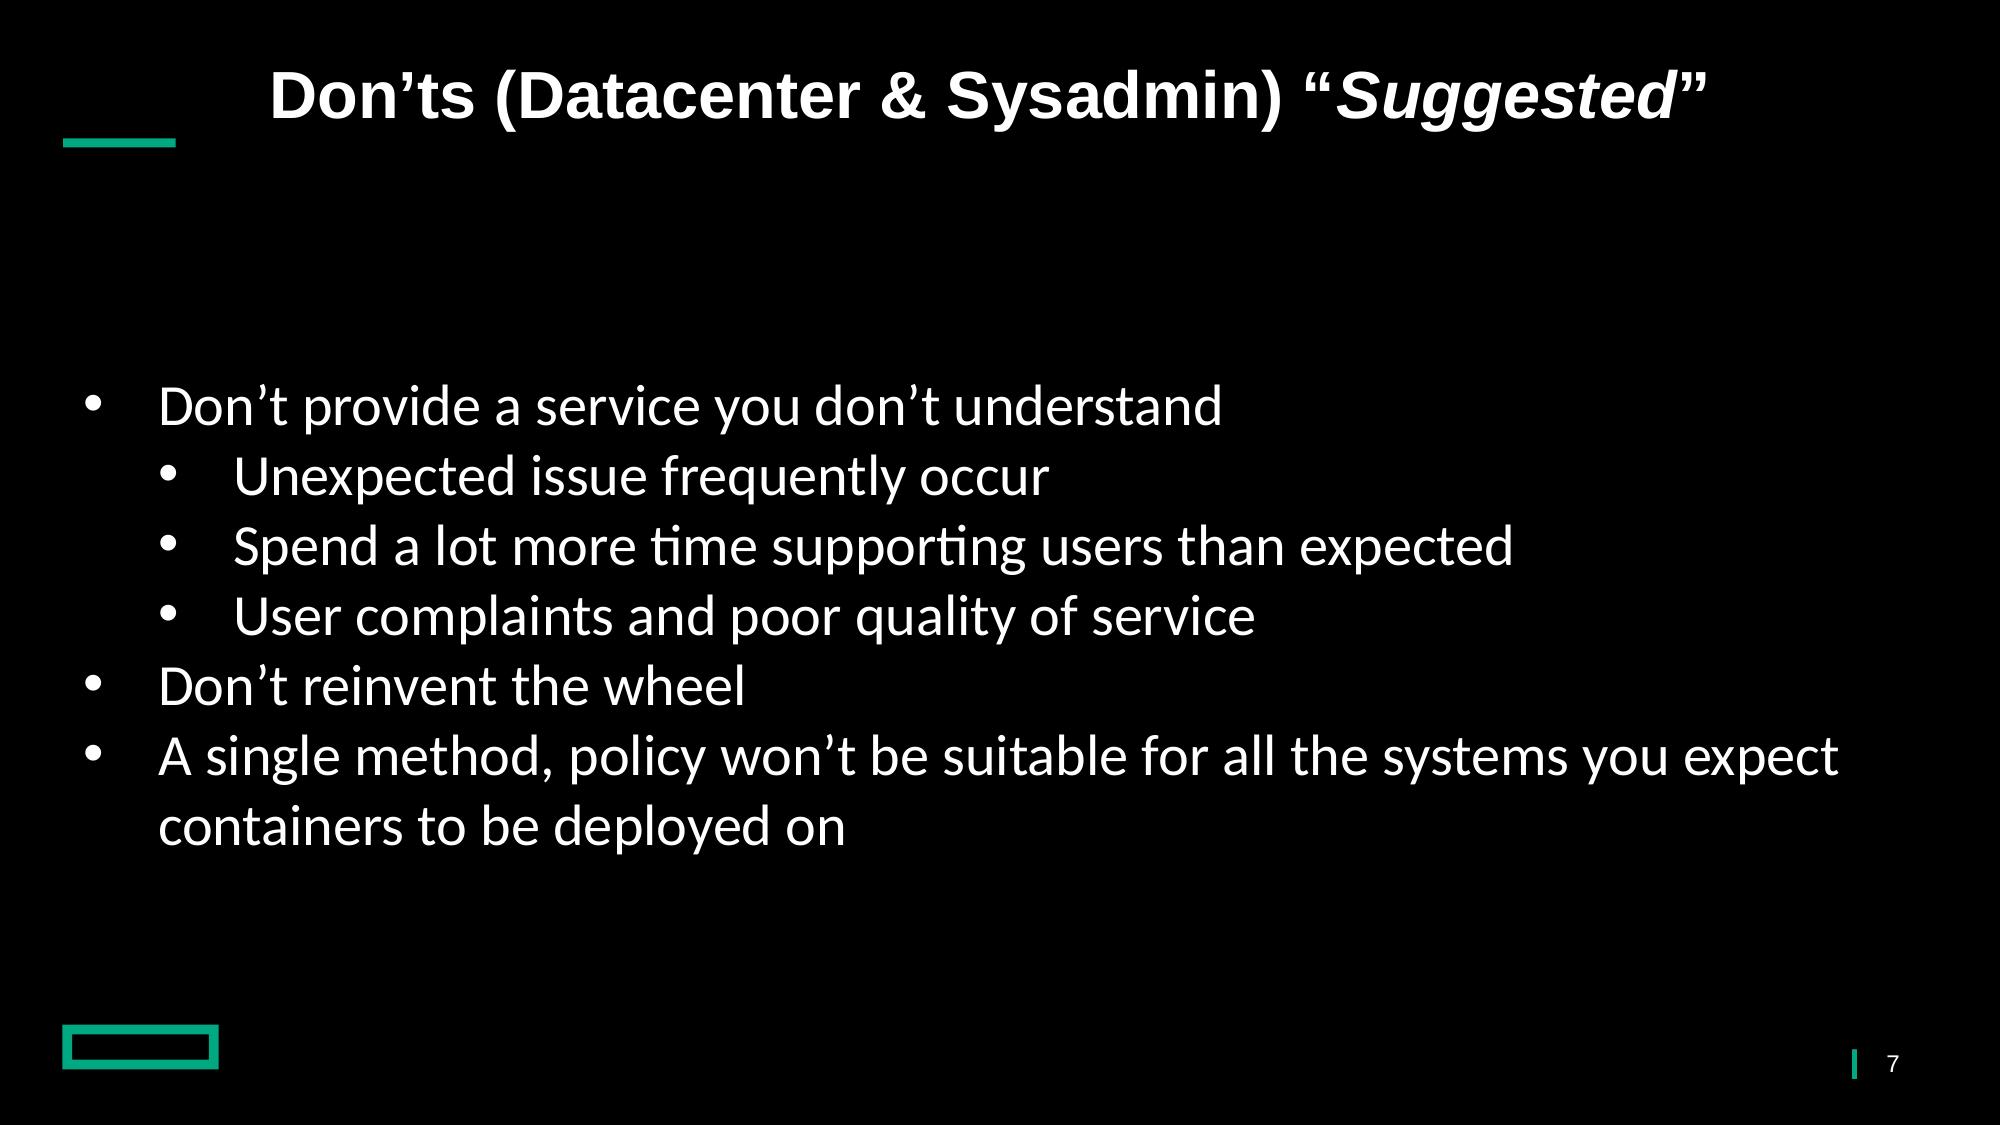

# Don’ts (Datacenter & Sysadmin) “Suggested”​
Don’t provide a service you don’t understand​
Unexpected issue frequently occur​
Spend a lot more time supporting users than expected​
User complaints and poor quality of service​
Don’t reinvent the wheel​
A single method, policy won’t be suitable for all the systems you expect containers to be deployed on
7